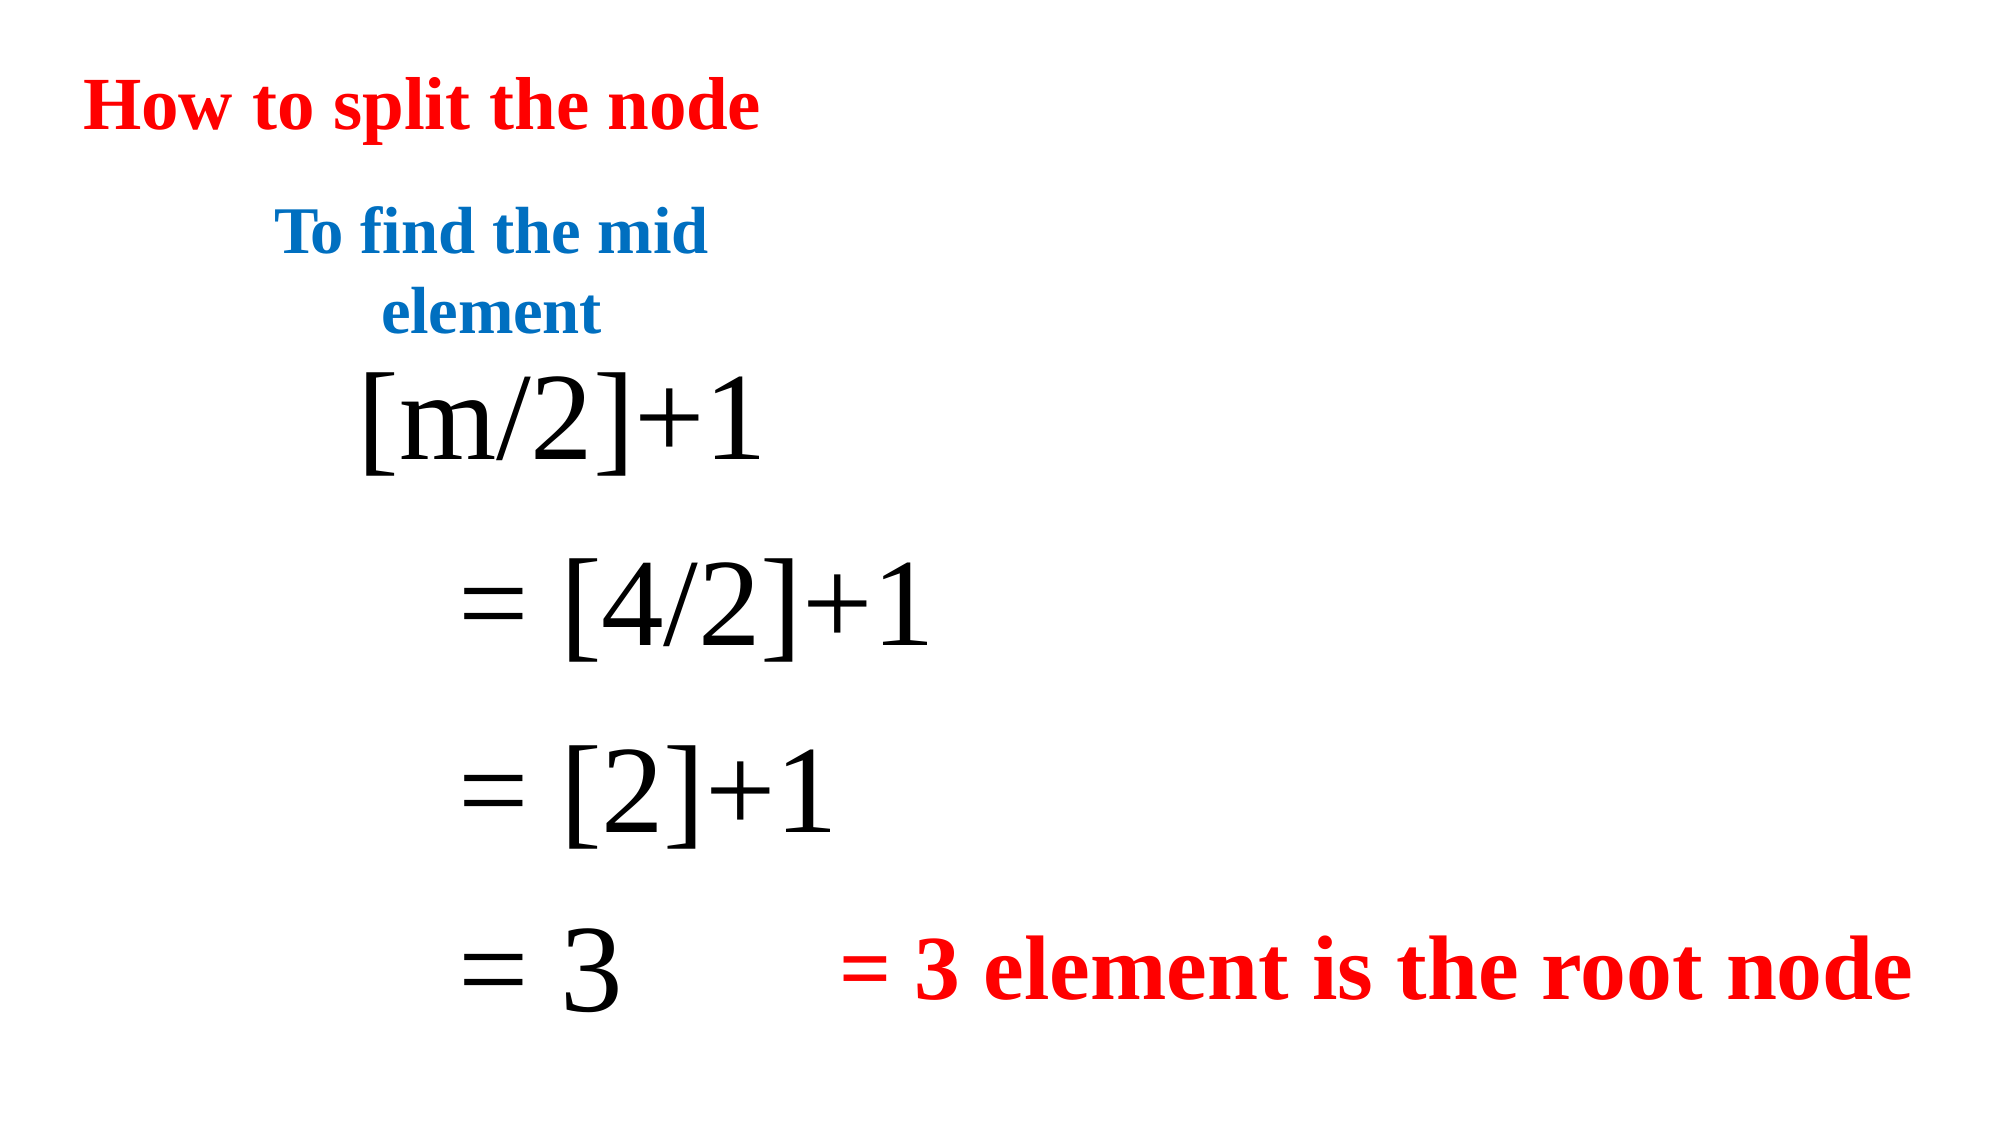

How to split the node
To find the mid element
# [m/2]+1
= [4/2]+1
= [2]+1
= 3
= 3 element is the root node